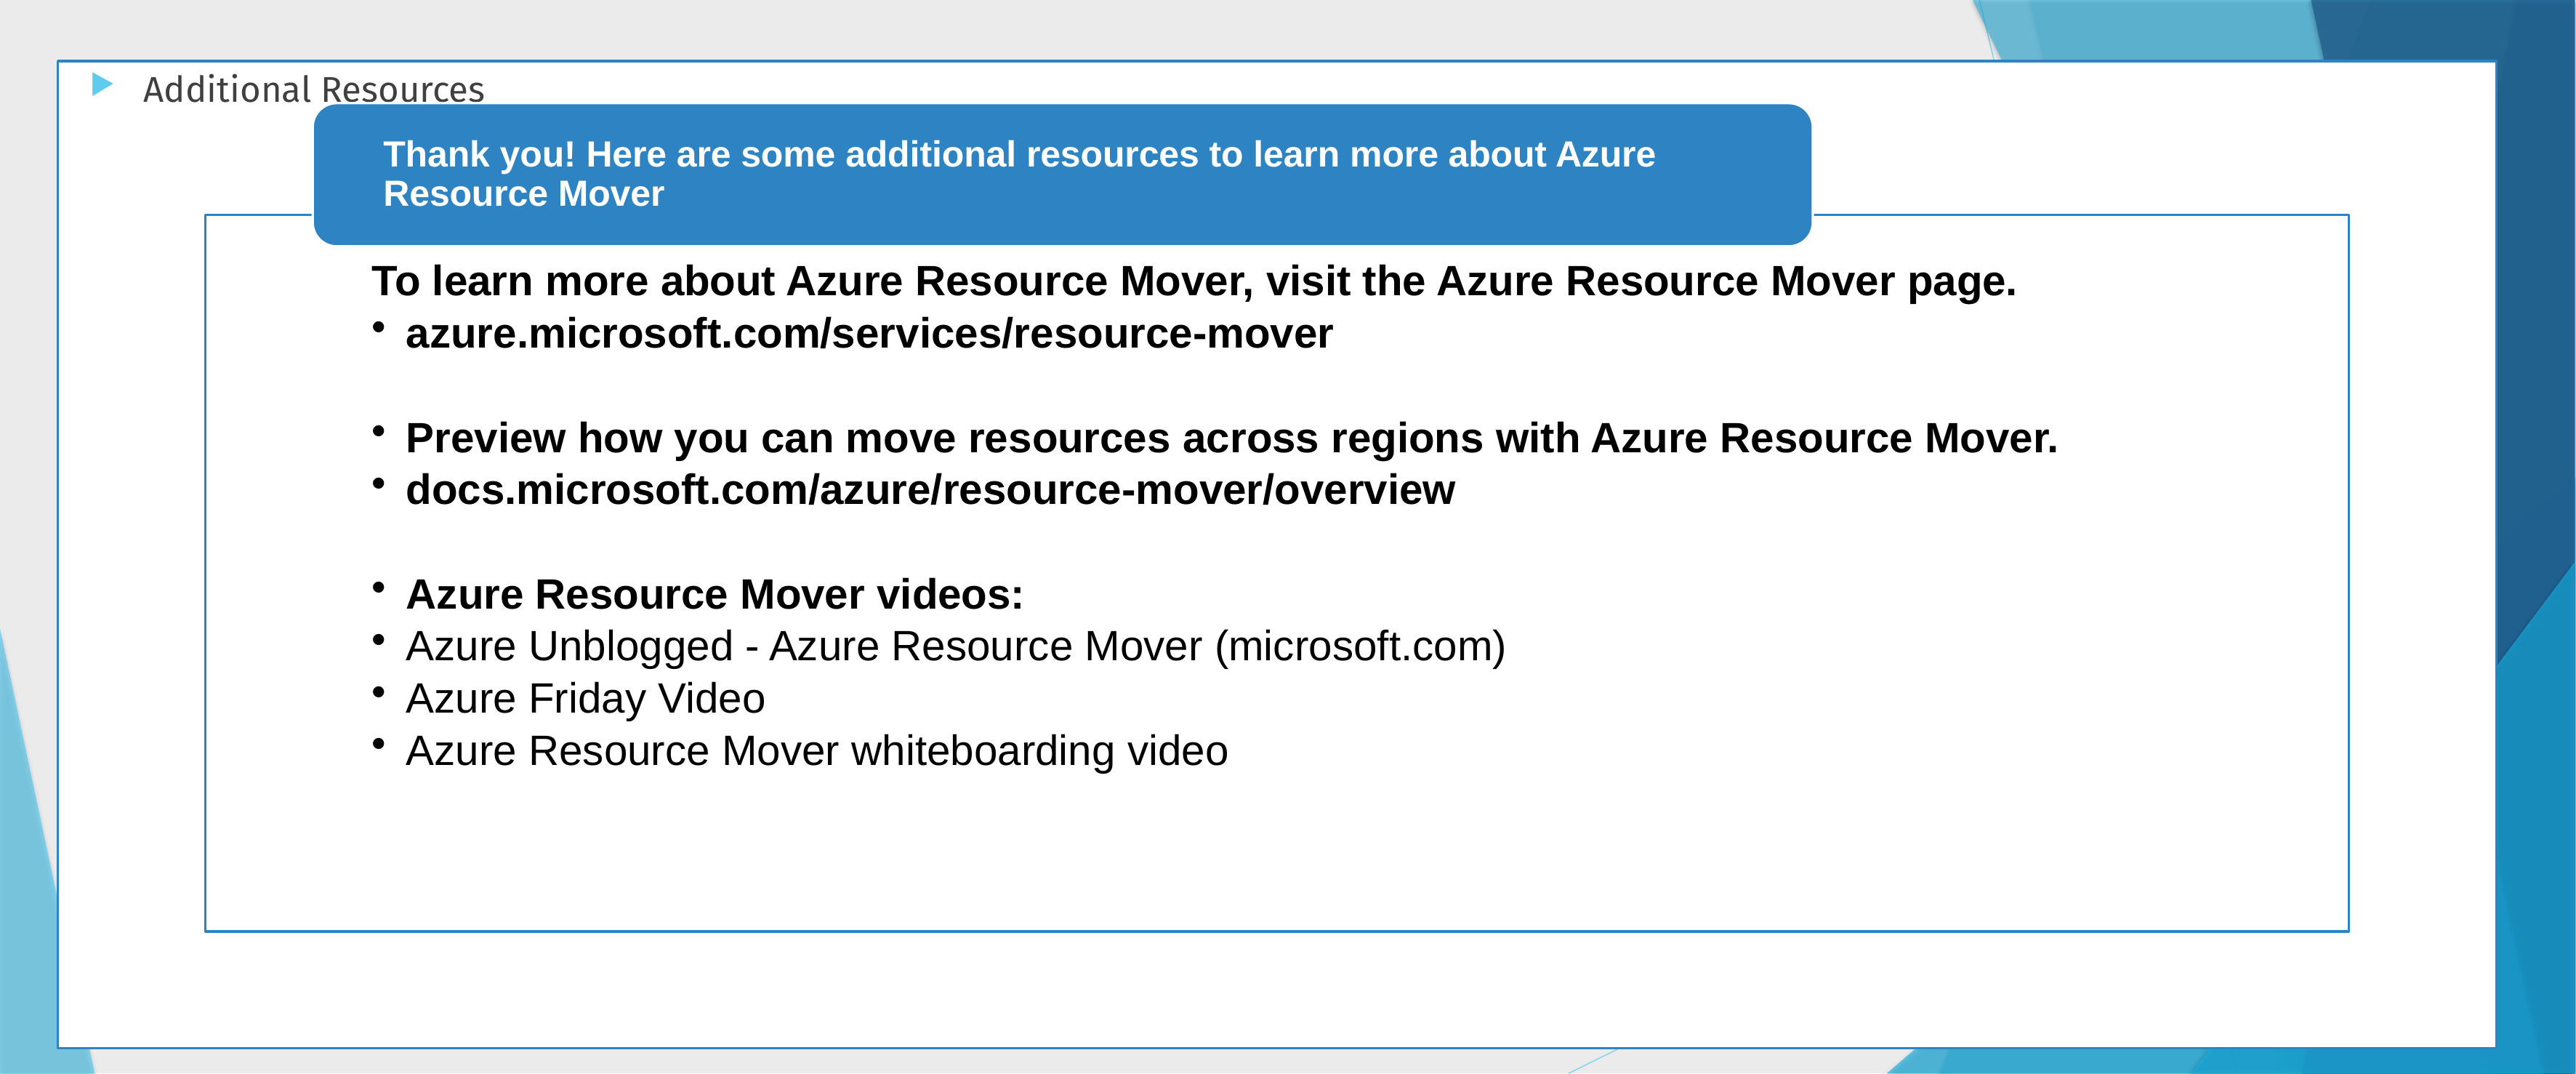

Additional Resources
To learn more about Azure Resource Mover, visit the Azure Resource Mover page.
azure.microsoft.com/services/resource-mover

Preview how you can move resources across regions with Azure Resource Mover.
docs.microsoft.com/azure/resource-mover/overview

Azure Resource Mover videos:
Azure Unblogged - Azure Resource Mover (microsoft.com)
Azure Friday Video
Azure Resource Mover whiteboarding video

Thank you! Here are some additional resources to learn more about Azure Resource Mover